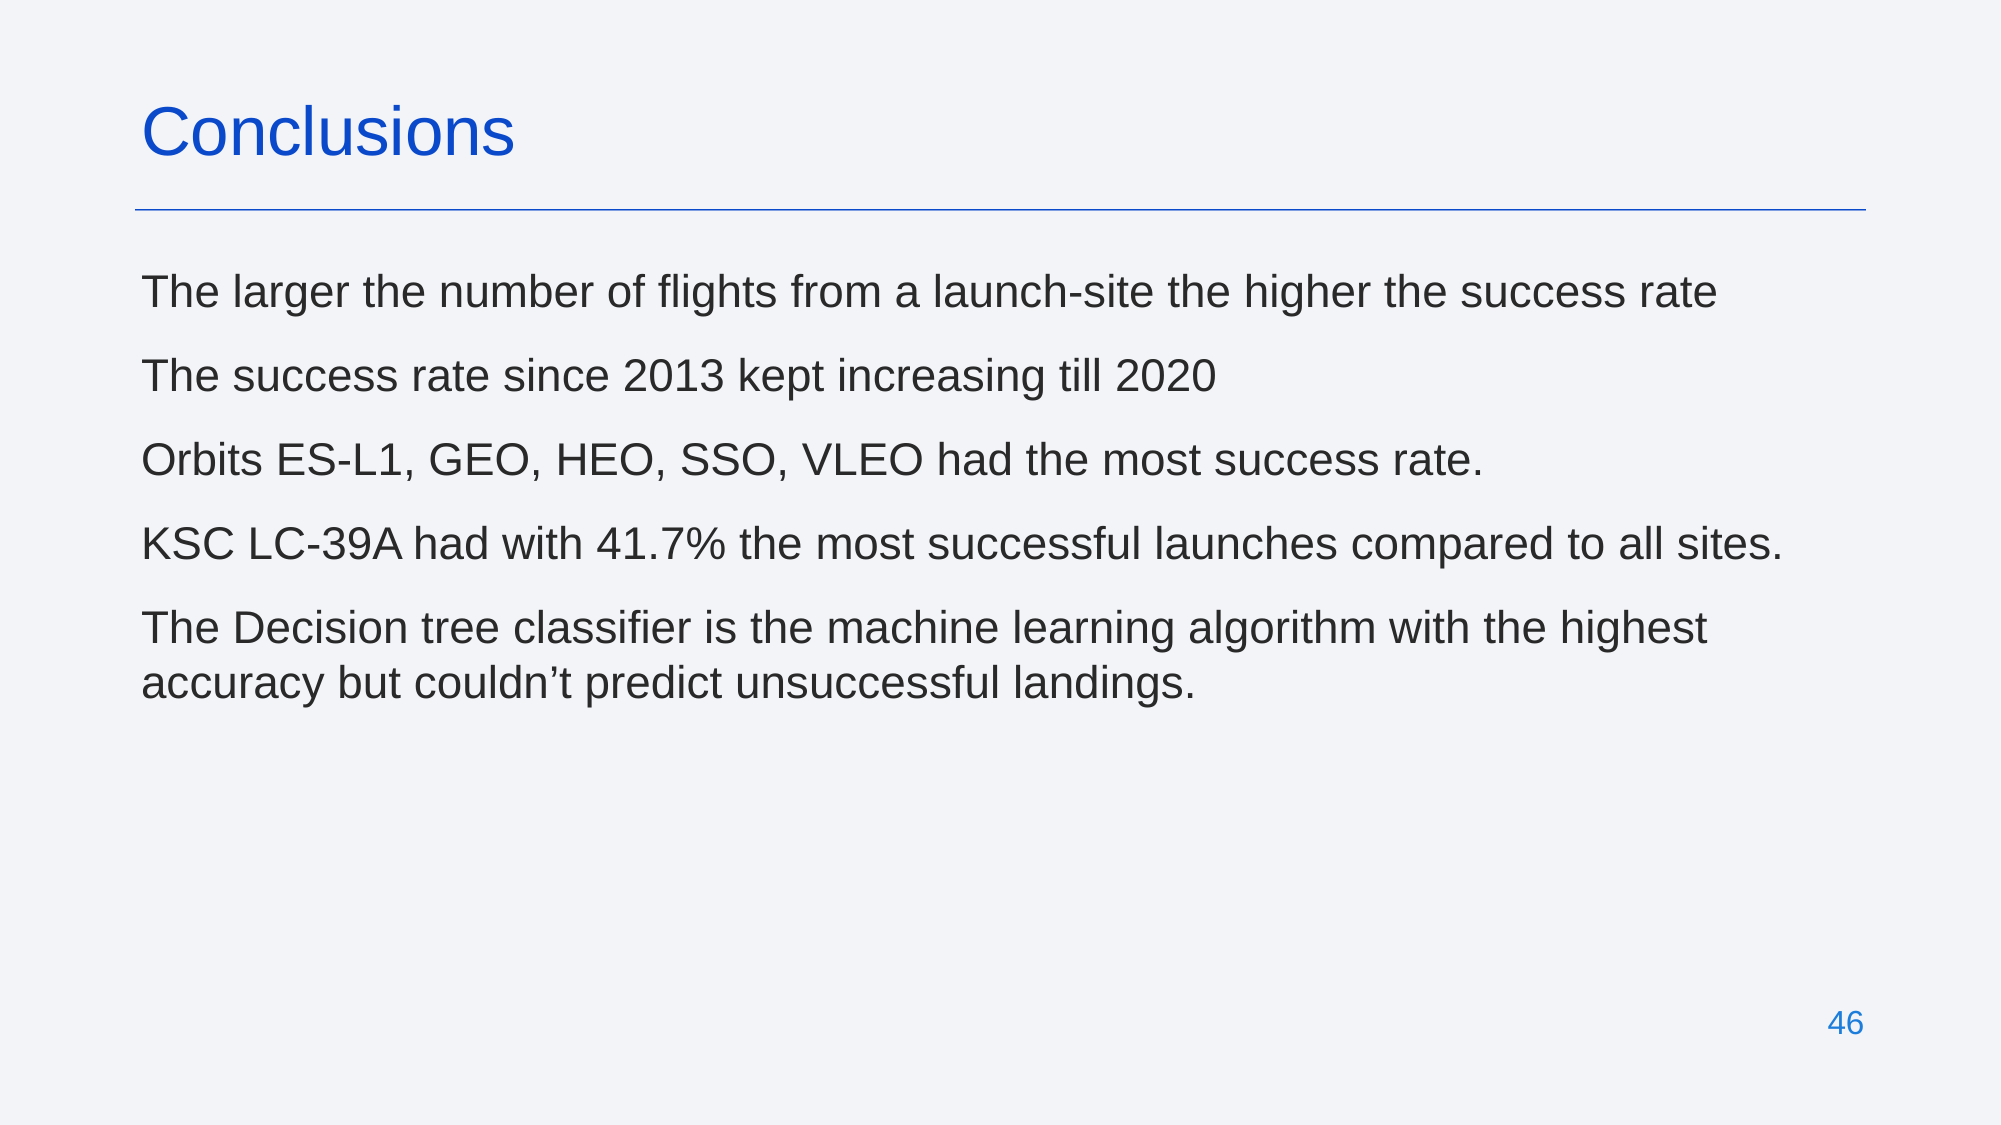

Conclusions
The larger the number of flights from a launch-site the higher the success rate
The success rate since 2013 kept increasing till 2020
Orbits ES-L1, GEO, HEO, SSO, VLEO had the most success rate.
KSC LC-39A had with 41.7% the most successful launches compared to all sites.
The Decision tree classifier is the machine learning algorithm with the highest accuracy but couldn’t predict unsuccessful landings.
46